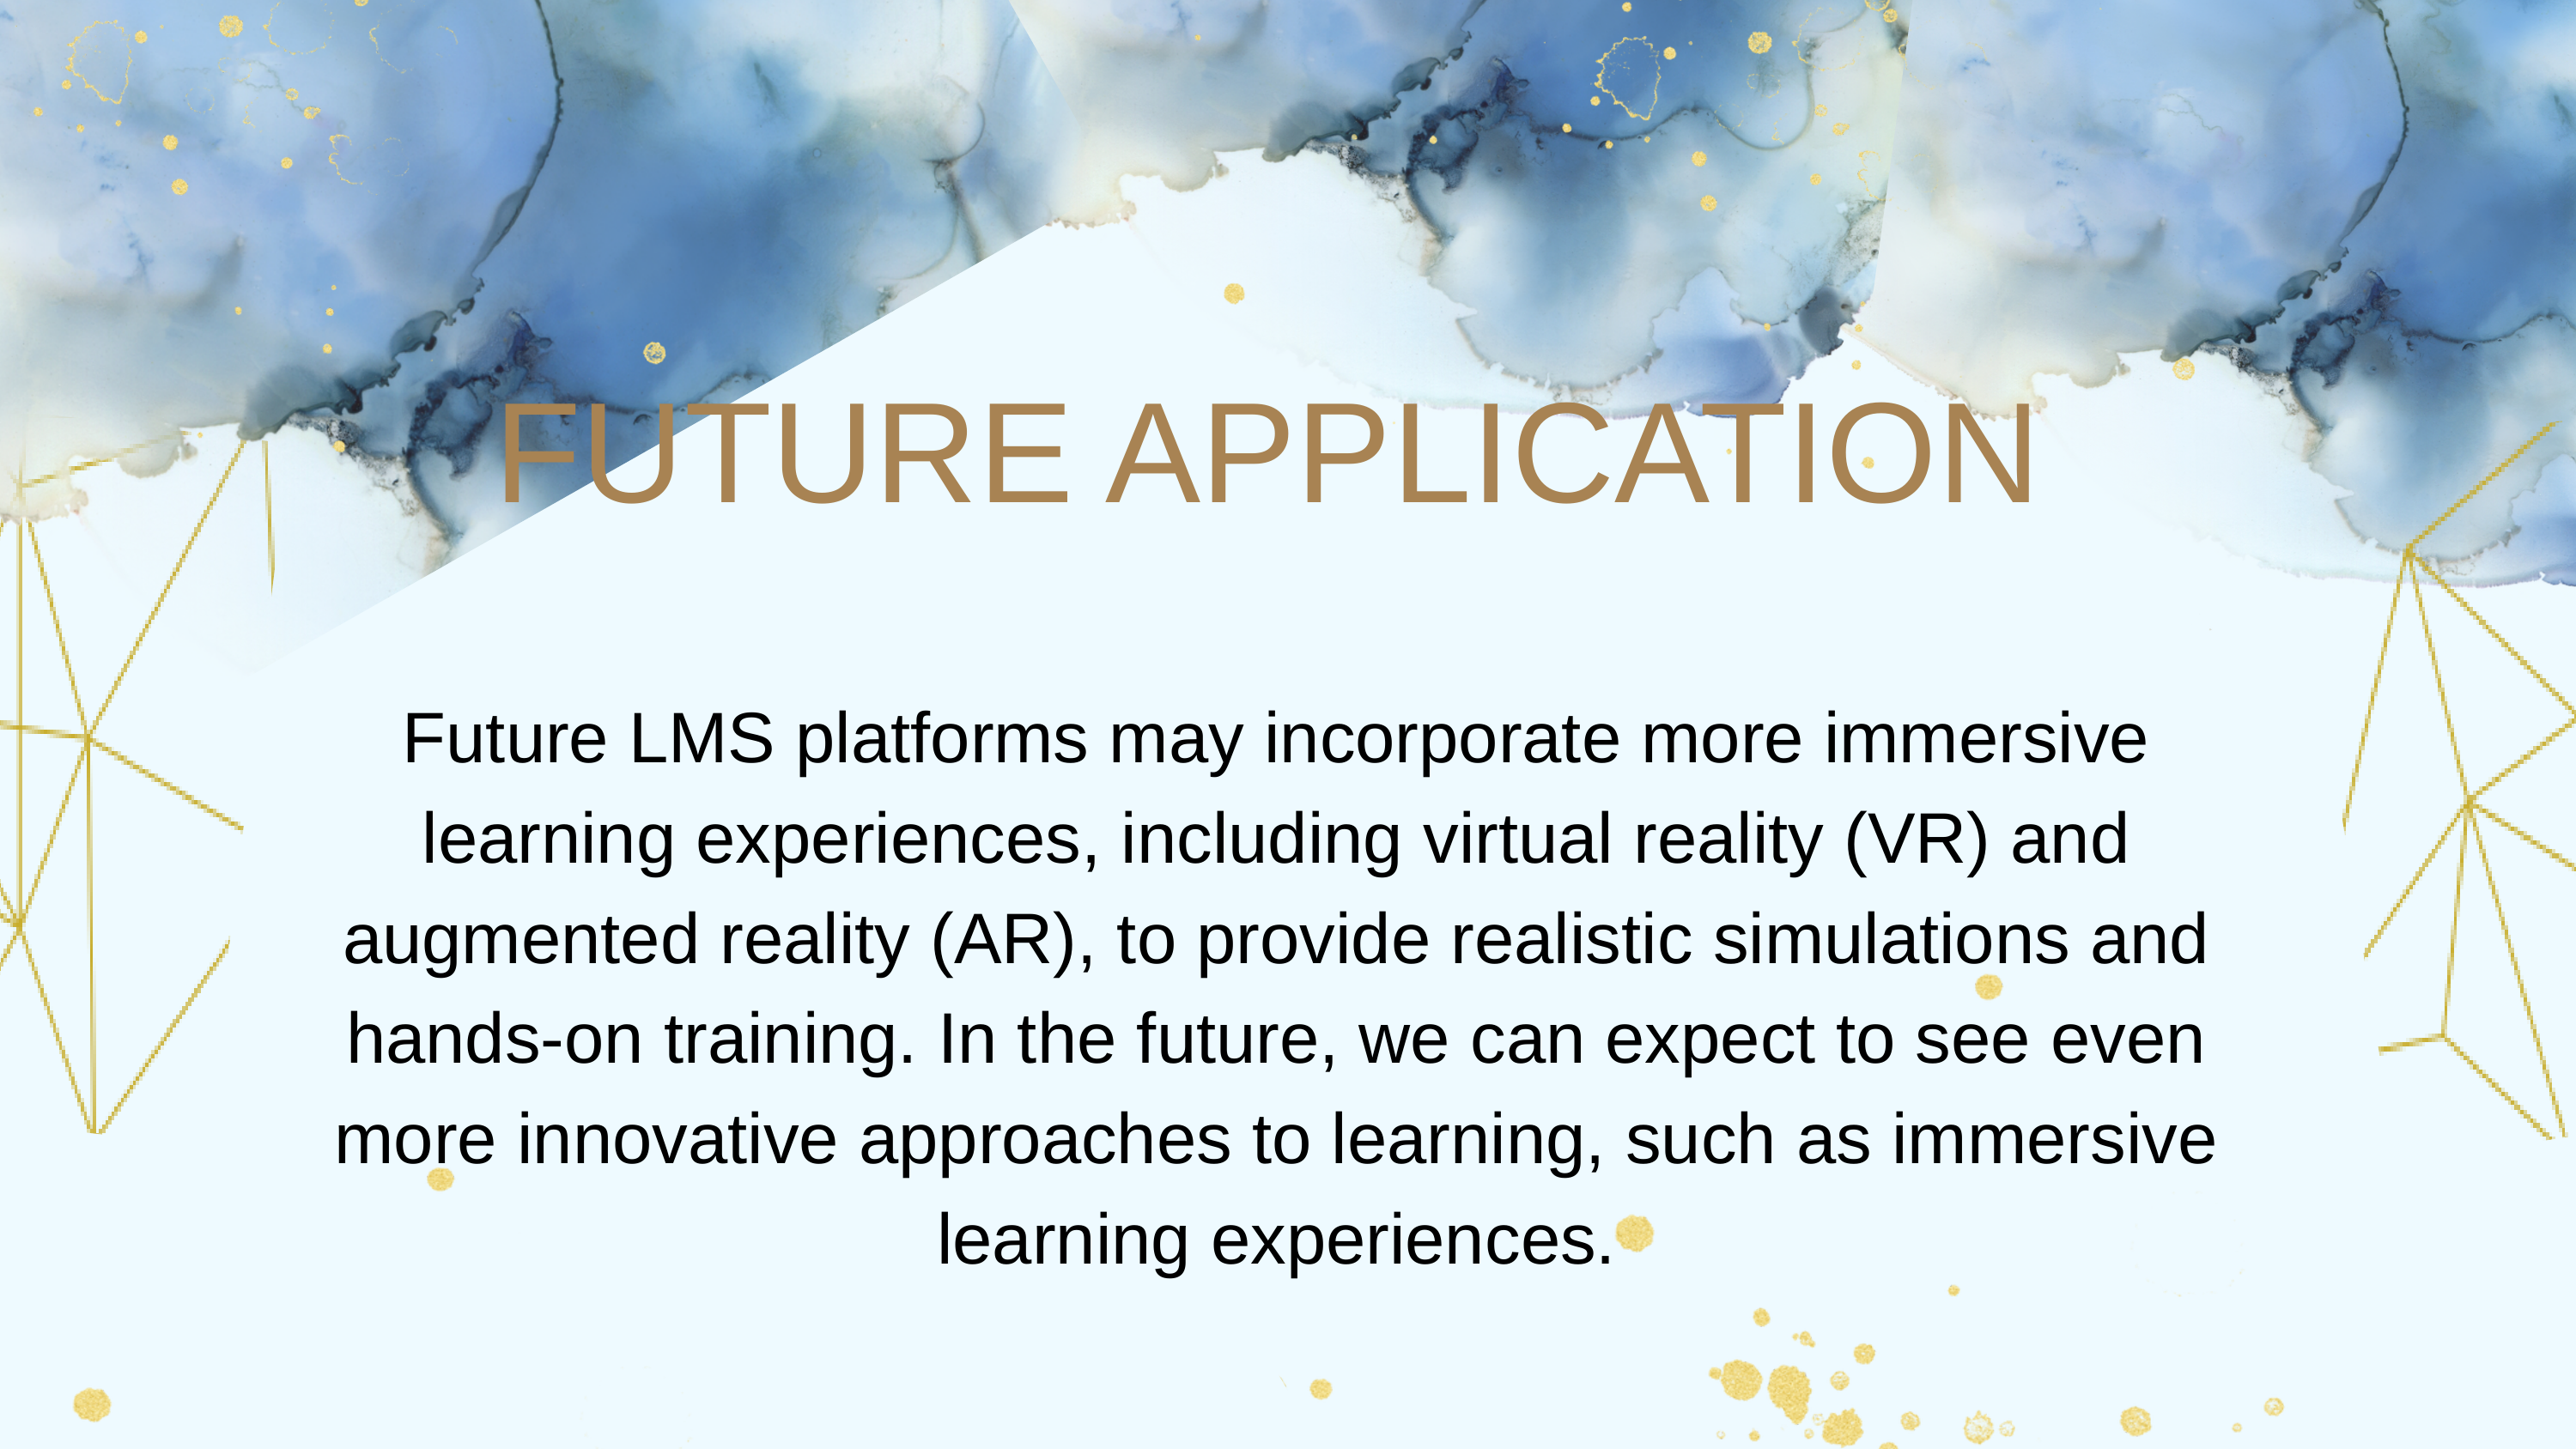

FUTURE APPLICATION

Future LMS platforms may incorporate more immersive learning experiences, including virtual reality (VR) and augmented reality (AR), to provide realistic simulations and hands-on training. In the future, we can expect to see even more innovative approaches to learning, such as immersive learning experiences.